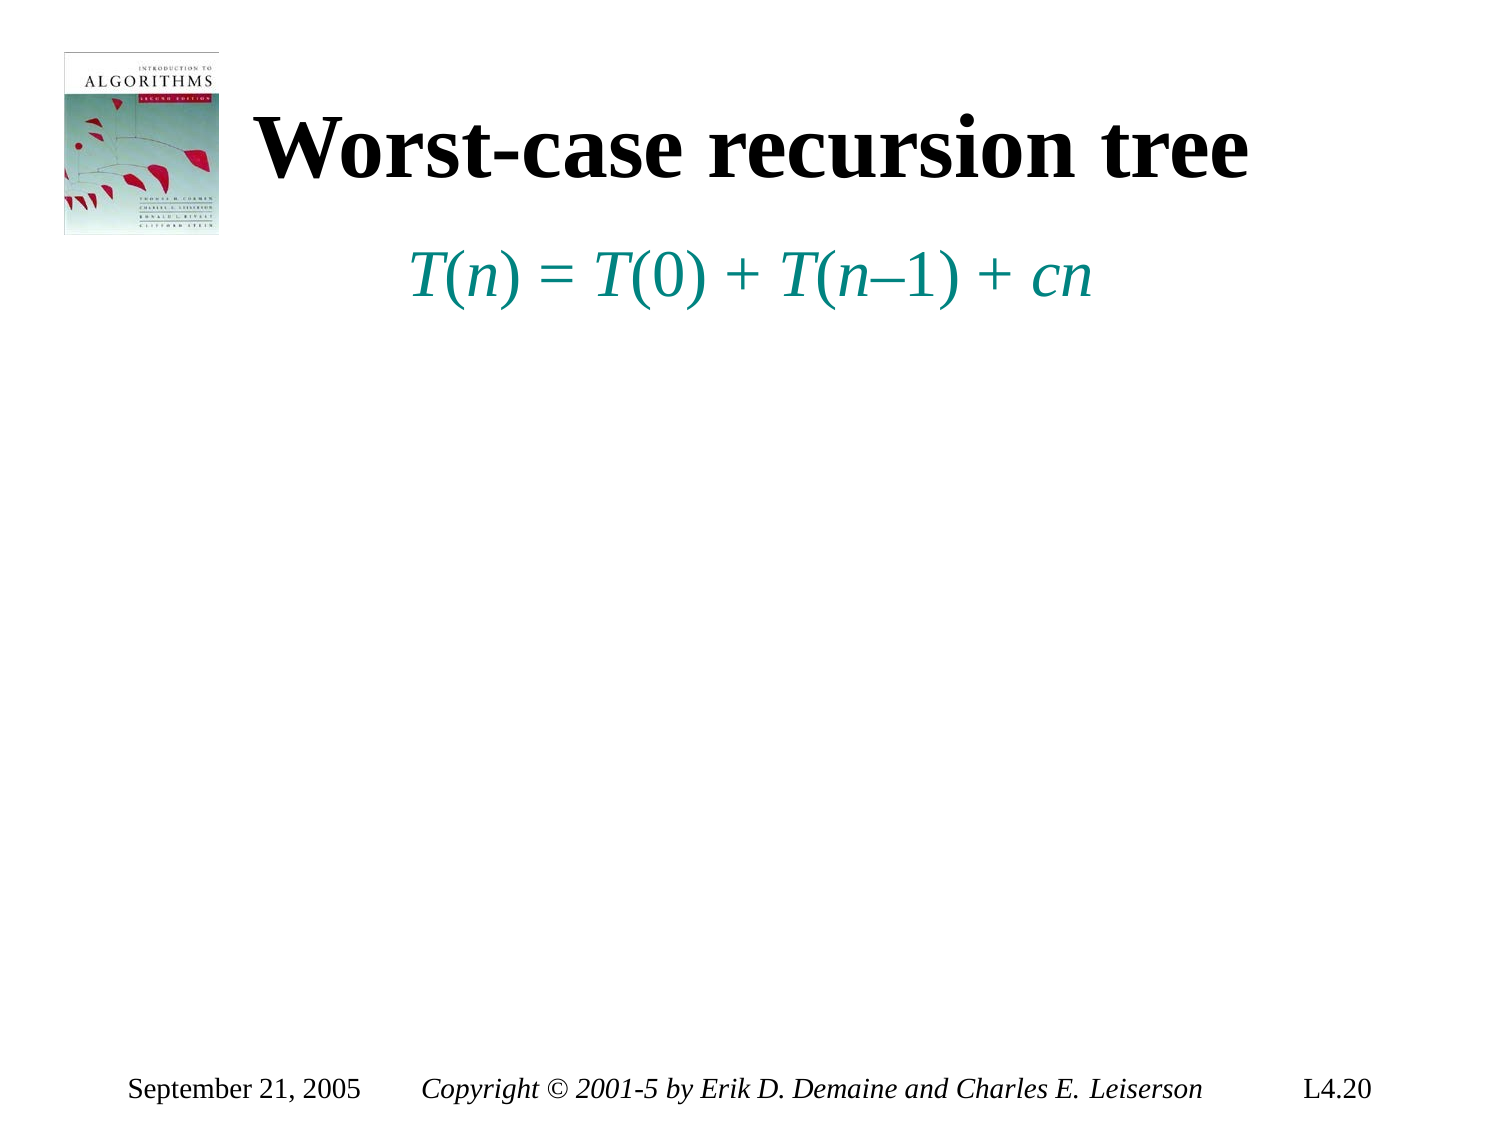

Worst-case recursion tree
T(n) = T(0) + T(n–1) + cn
September 21, 2005
Copyright © 2001-5 by Erik D. Demaine and Charles E. Leiserson
L4.20